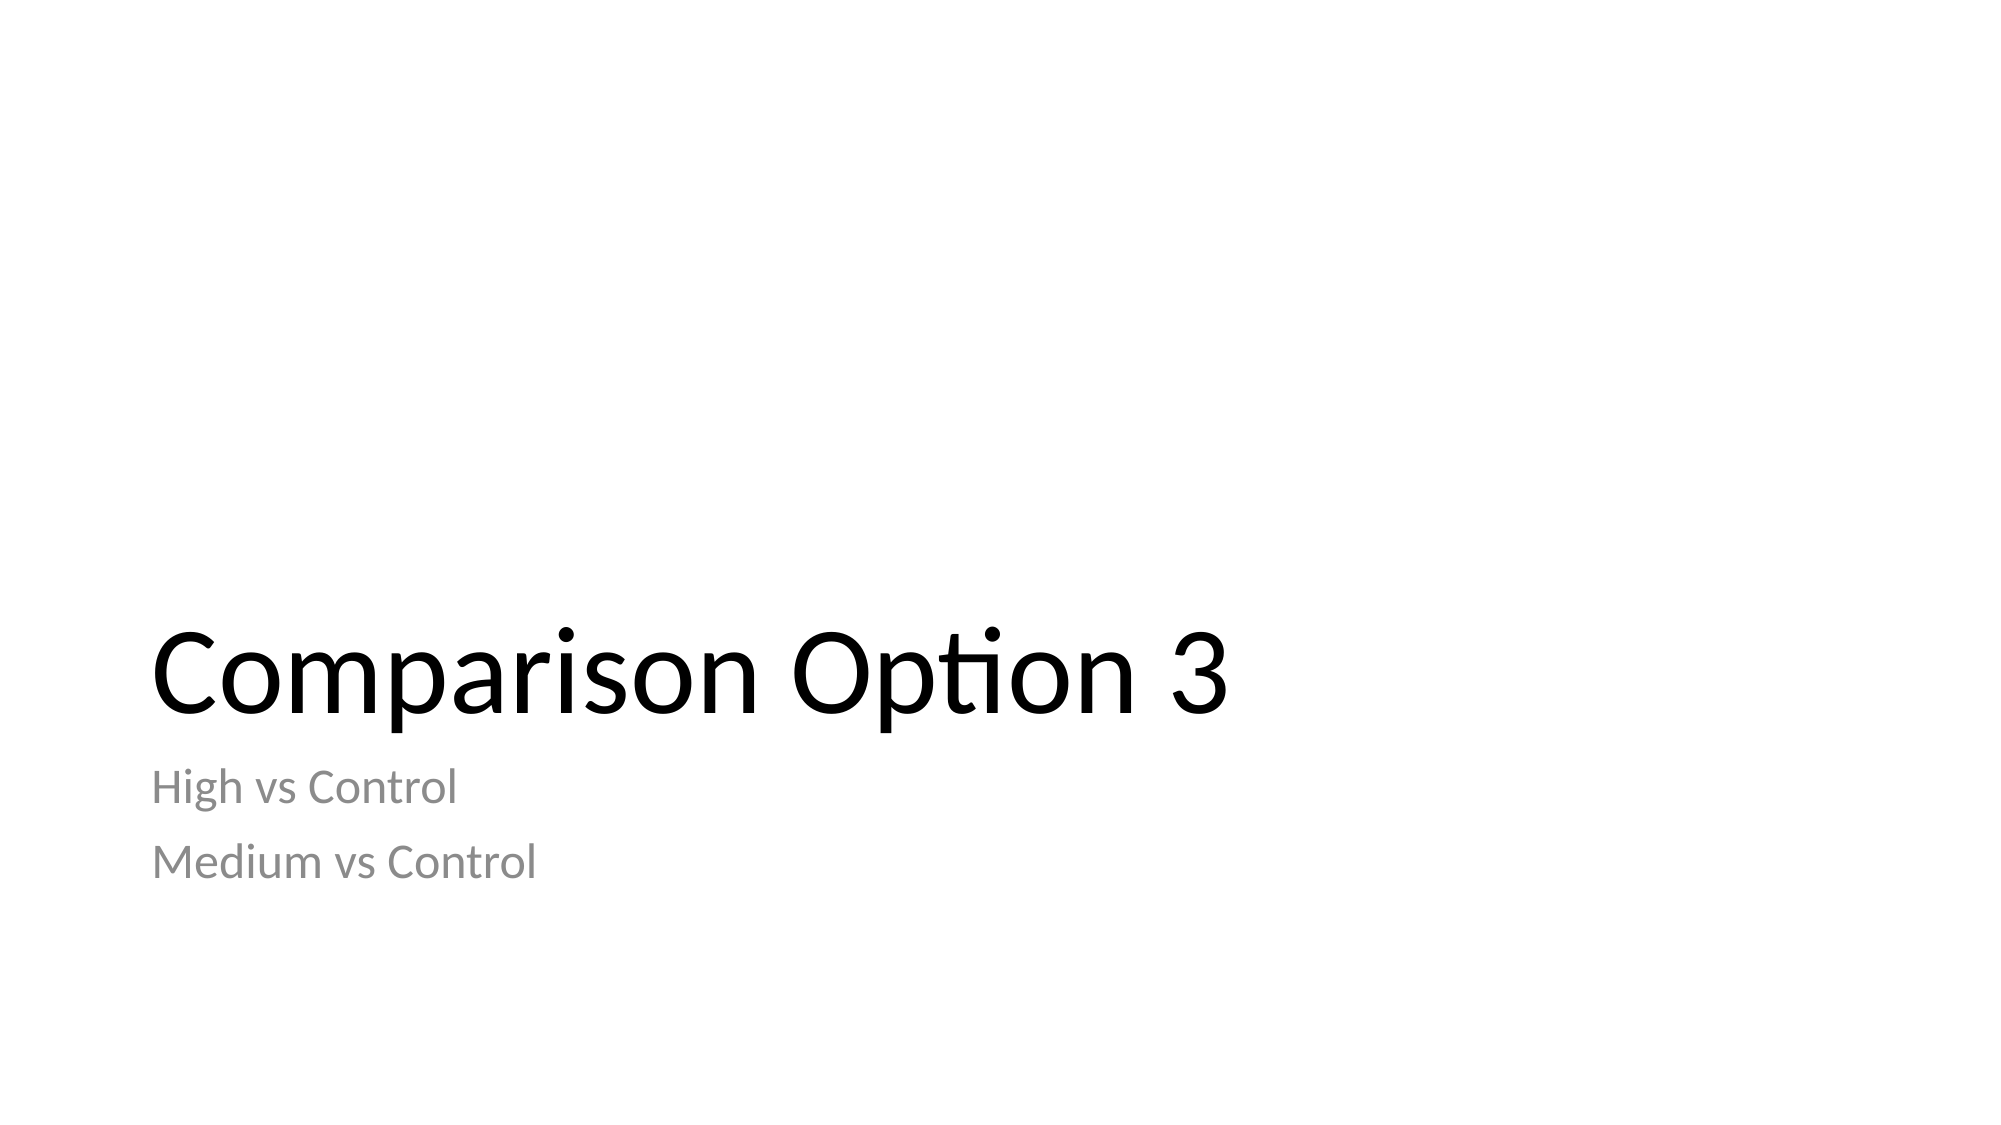

# Comparison Option 3
High vs Control
Medium vs Control